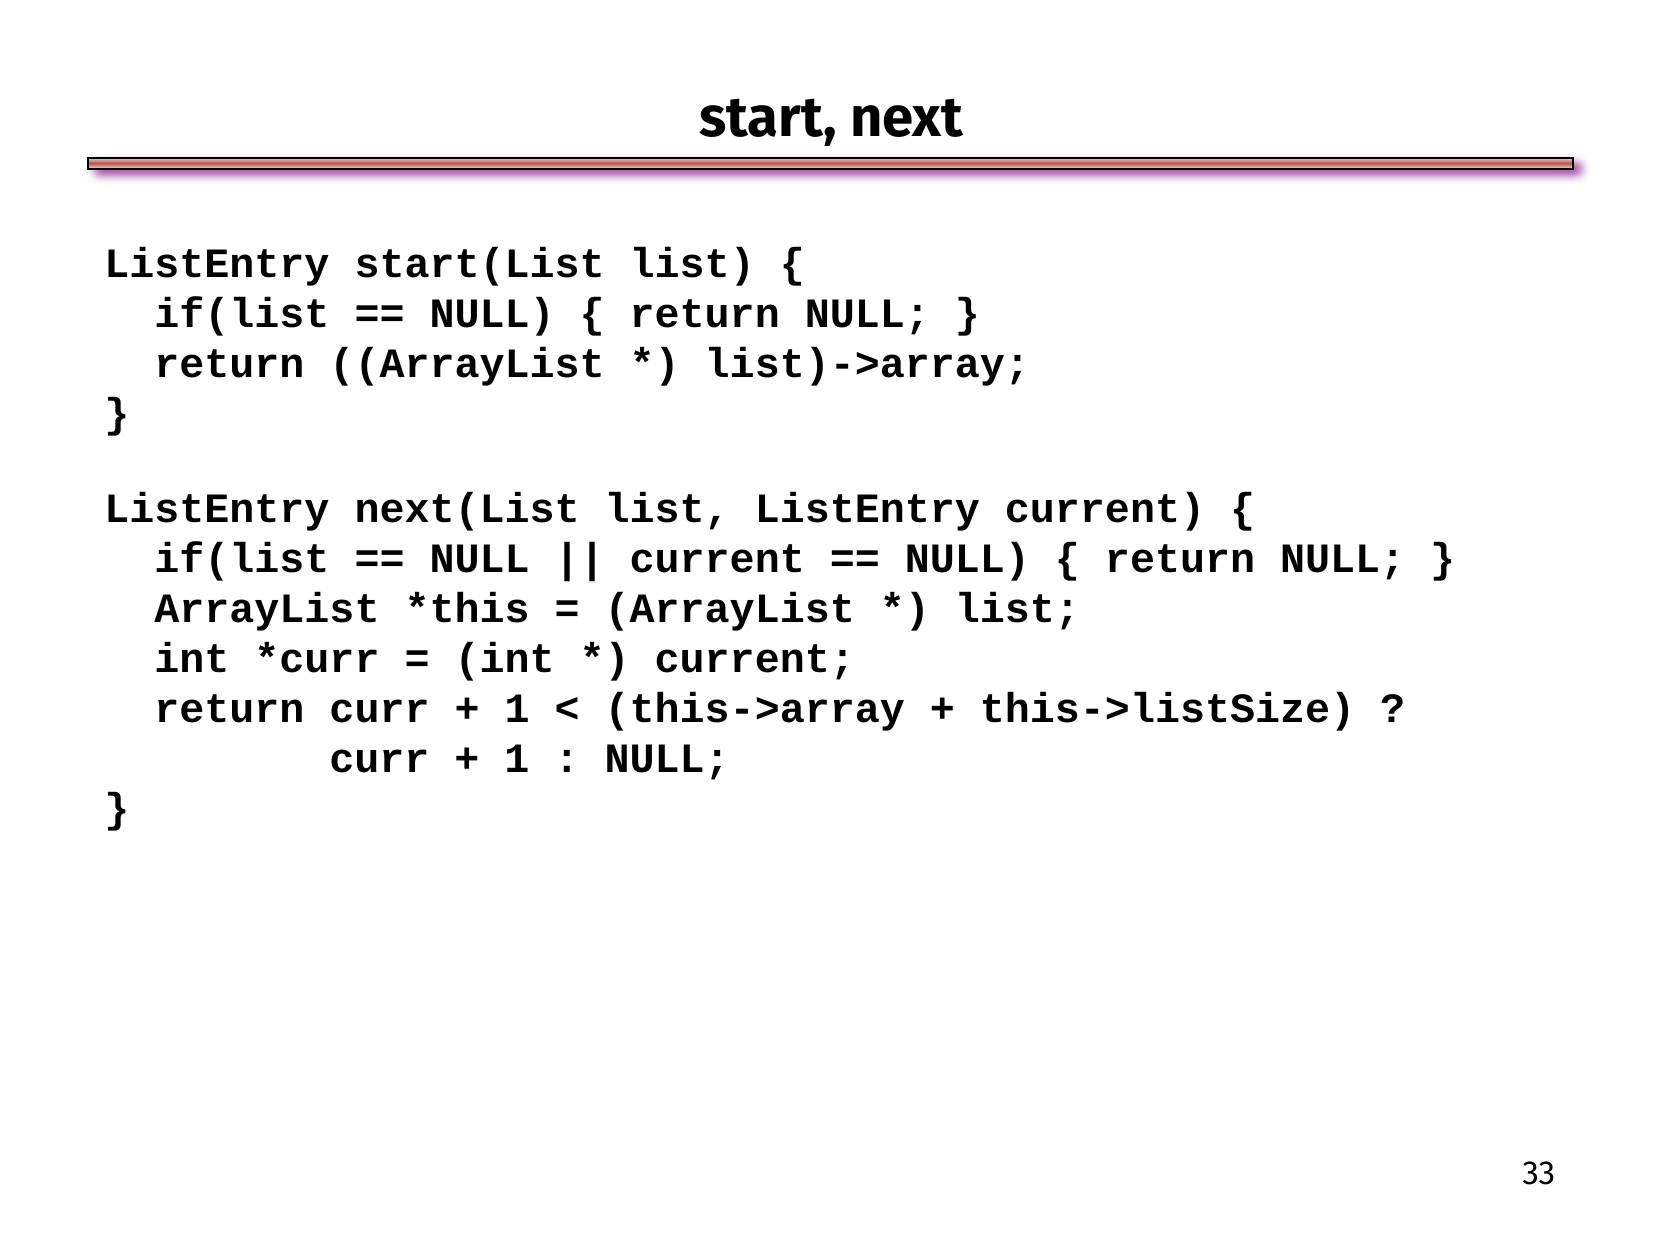

start, next

ListEntry start(List list) {
  if(list == NULL) { return NULL; }
  return ((ArrayList *) list)->array;
}

ListEntry next(List list, ListEntry current) {
  if(list == NULL || current == NULL) { return NULL; }
  ArrayList *this = (ArrayList *) list;
  int *curr = (int *) current;
  return curr + 1 < (this->array + this->listSize) ?
         curr + 1 : NULL;
}
33